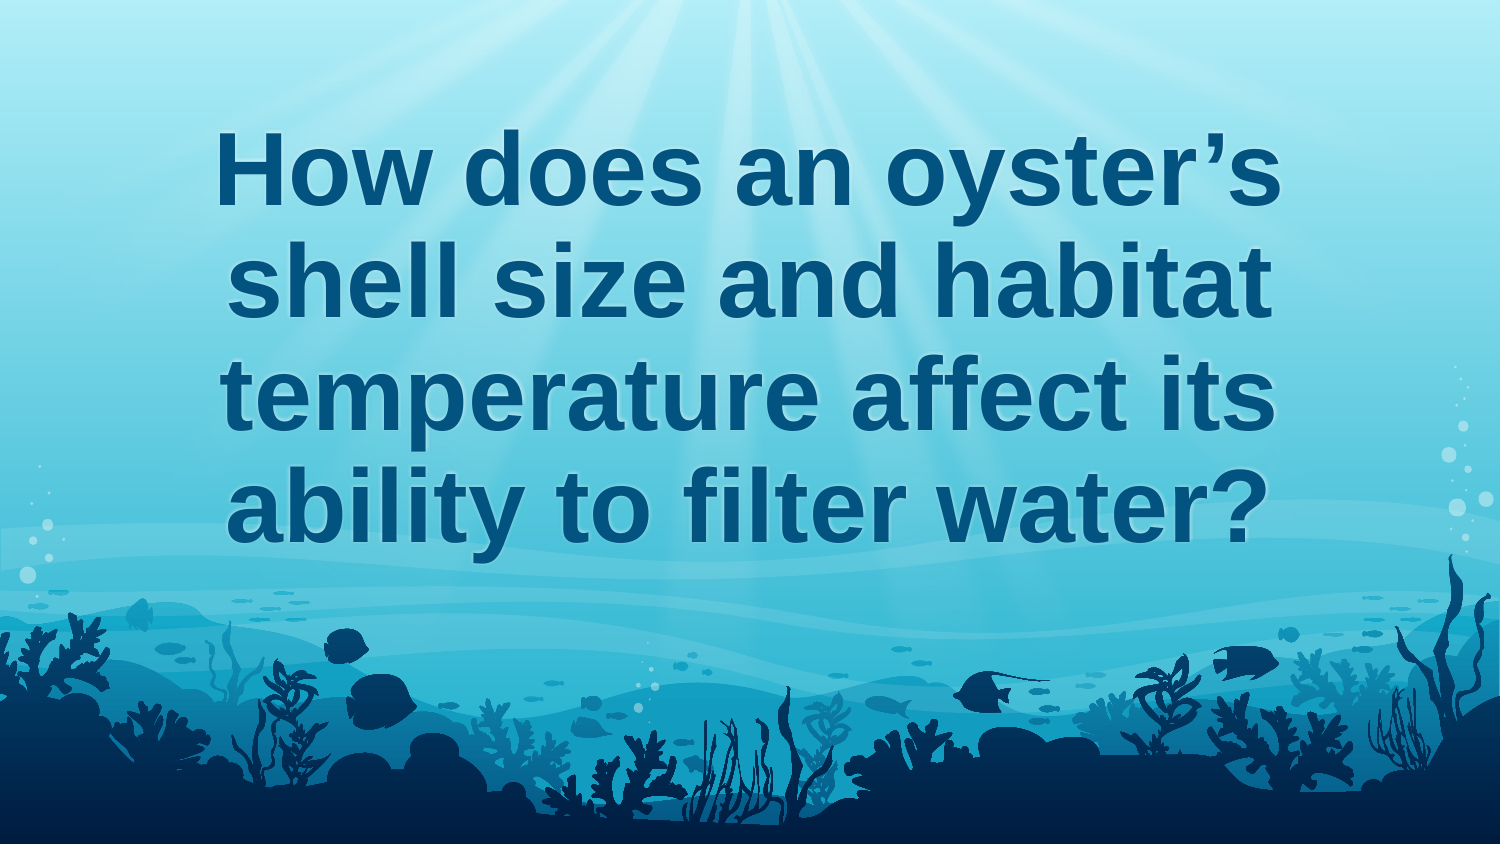

# How does an oyster’s shell size and habitat temperature affect its ability to filter water?